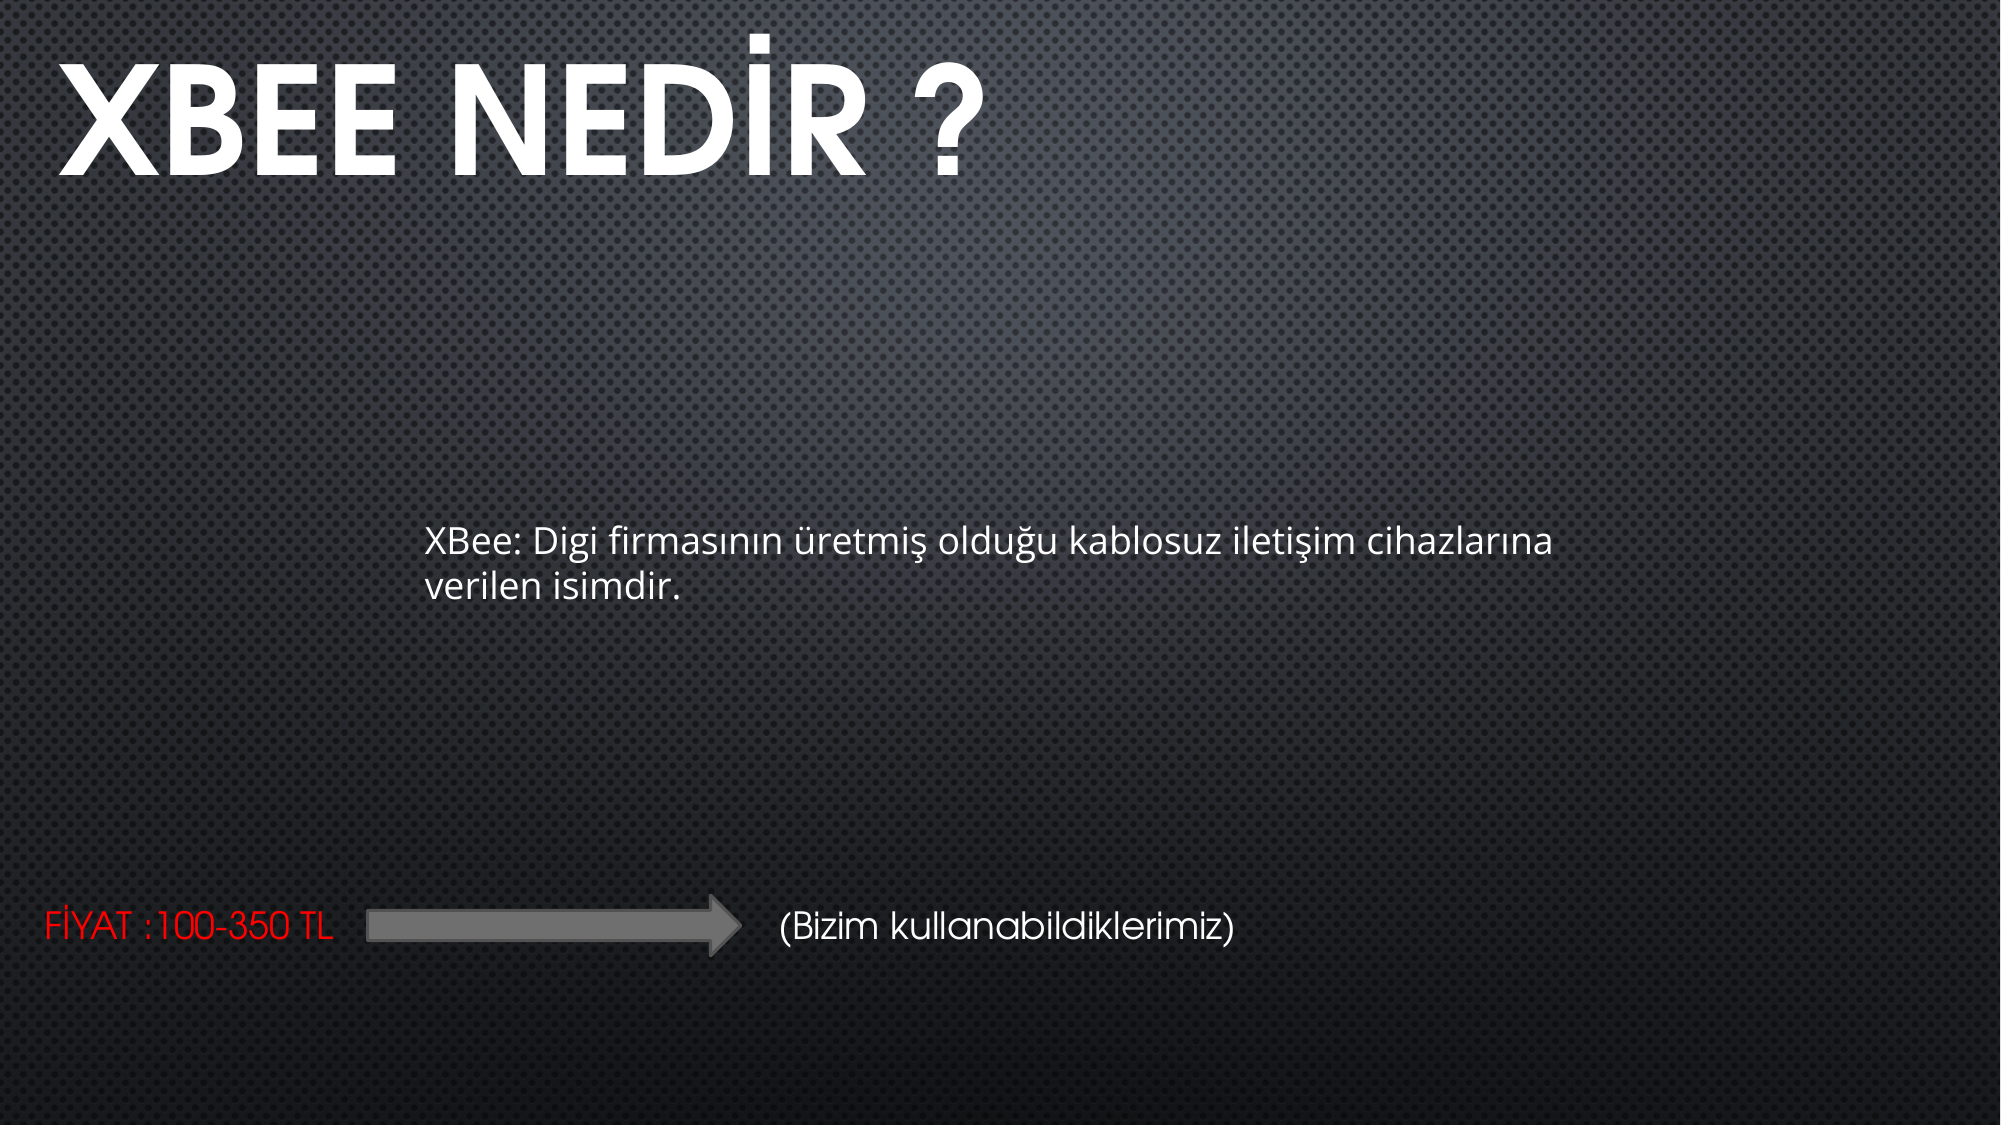

XBEE NEDİR ?
XBee: Digi firmasının üretmiş olduğu kablosuz iletişim cihazlarına verilen isimdir.
FİYAT :100-350 TL

(Bizim kullanabildiklerimiz)